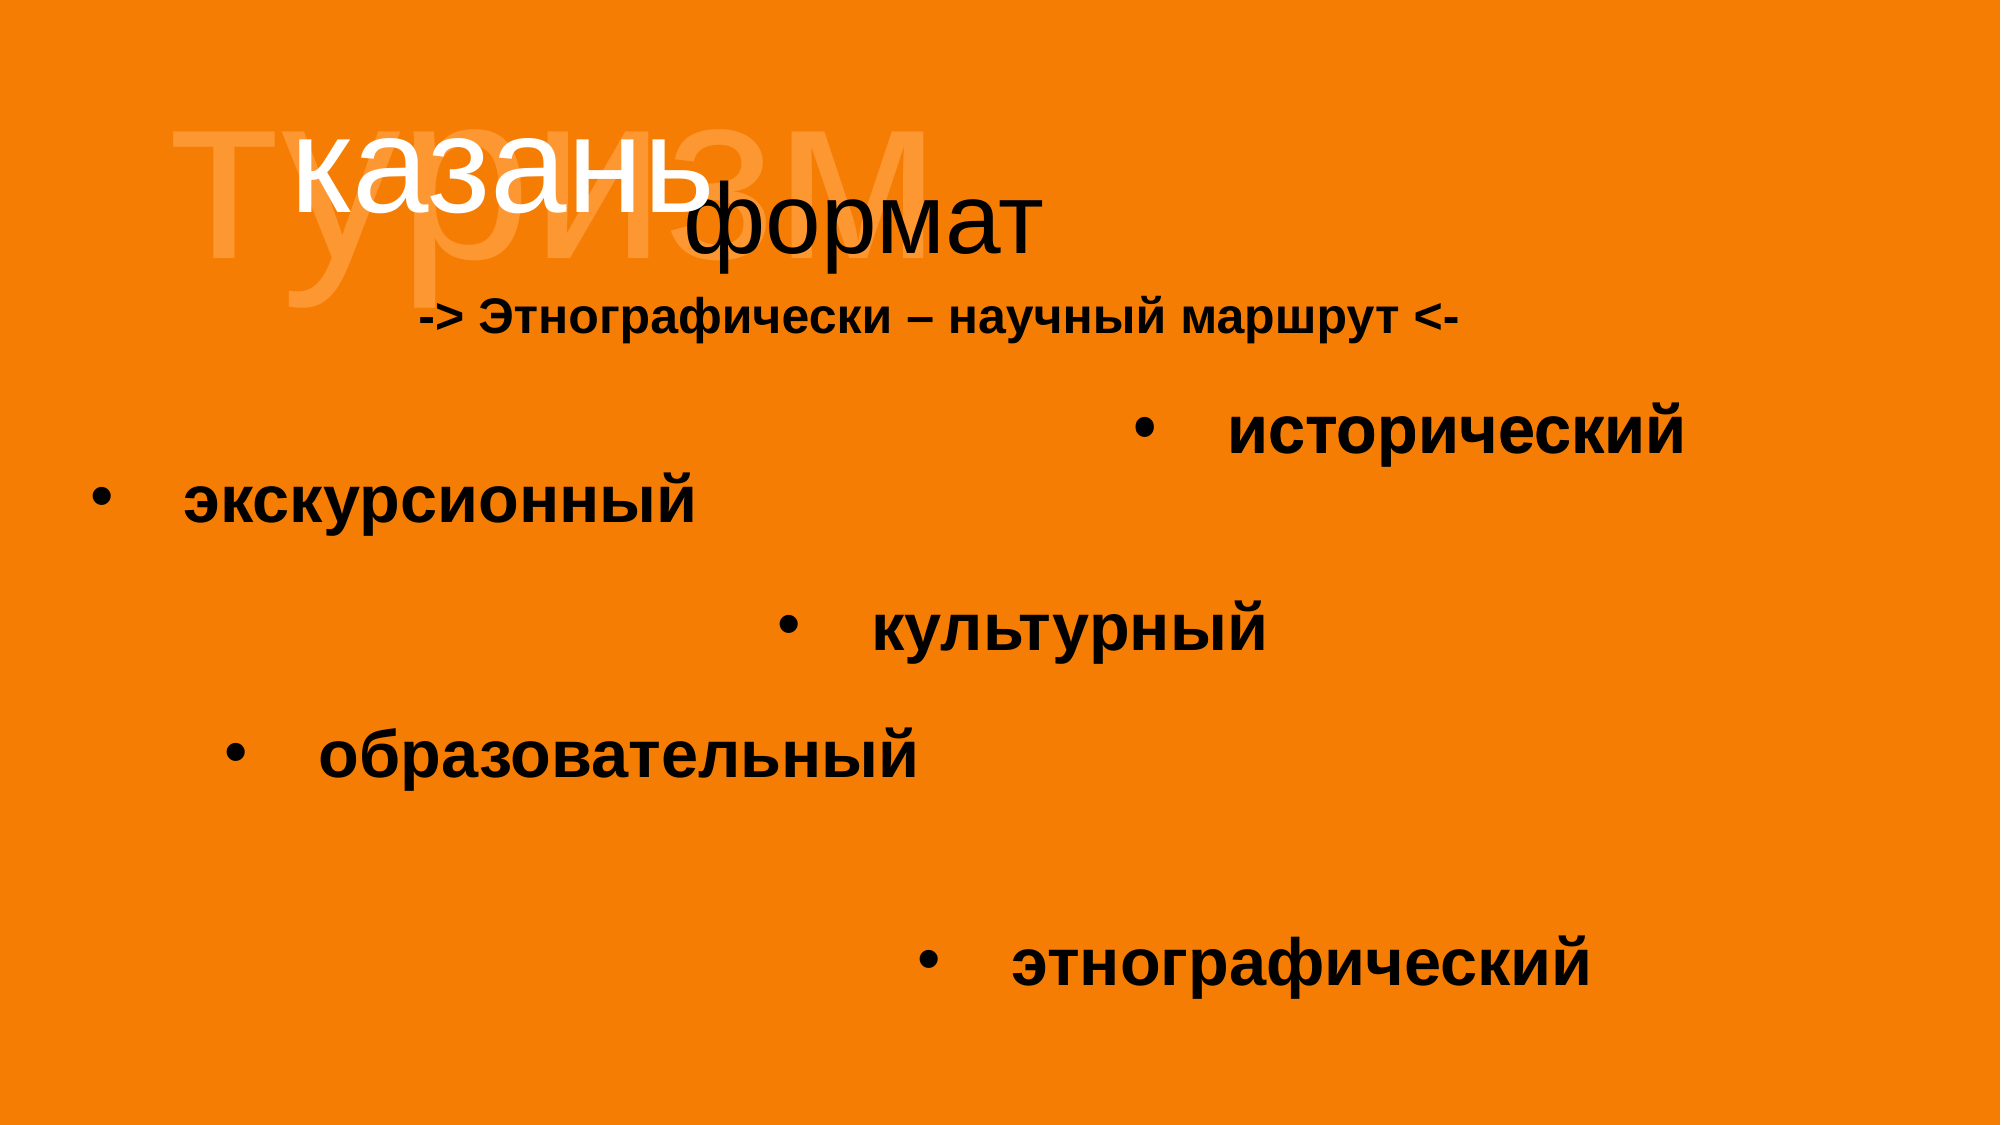

# формат
туризм
казань
-> Этнографически – научный маршрут <-
исторический
исторический
экскурсионный
культурный
образовательный
этнографический